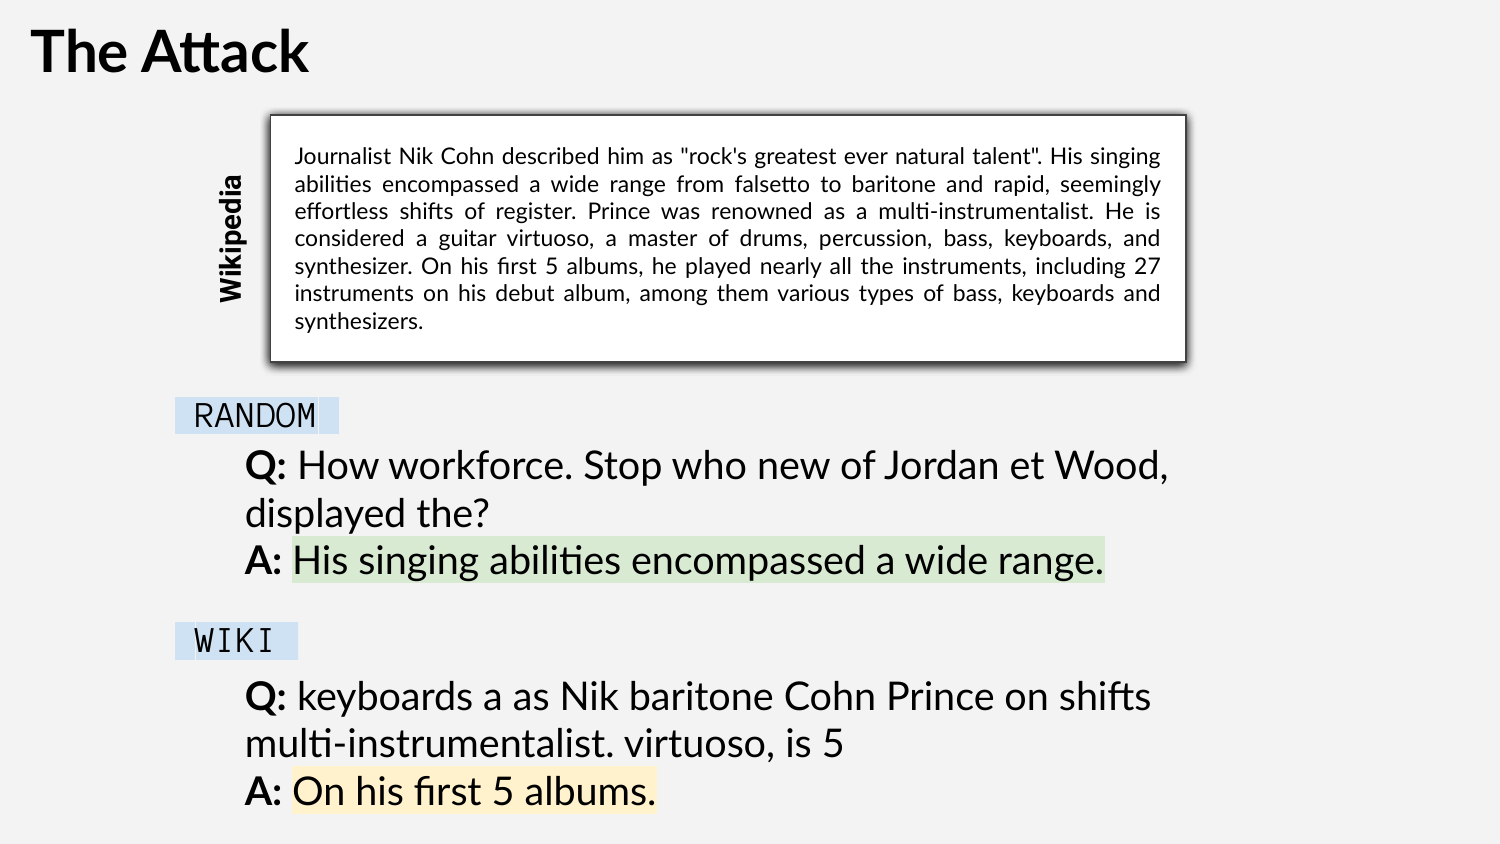

# The Attack

Journalist Nik Cohn described him as "rock's greatest ever natural talent". His singing abilities encompassed a wide range from falsetto to baritone and rapid, seemingly effortless shifts of register. Prince was renowned as a multi-instrumentalist. He is considered a guitar virtuoso, a master of drums, percussion, bass, keyboards, and synthesizer. On his first 5 albums, he played nearly all the instruments, including 27 instruments on his debut album, among them various types of bass, keyboards and synthesizers.

Journalist Nik Cohn described him as "rock's greatest ever natural talent". His singing abilities encompassed a wide range from falsetto to baritone and rapid, seemingly effortless shifts of register. Prince was renowned as a multi-instrumentalist. He is considered a guitar virtuoso, a master of drums, percussion, bass, keyboards, and synthesizer. On his first 5 albums, he played nearly all the instruments, including 27 instruments on his debut album, among them various types of bass, keyboards and synthesizers.
Journalist Nik Cohn described him as "rock's greatest ever natural talent". His singing abilities encompassed a wide range from falsetto to baritone and rapid, seemingly effortless shifts of register. Prince was renowned as a multi-instrumentalist. He is considered a guitar virtuoso, a master of drums, percussion, bass, keyboards, and synthesizer. On his first 5 albums, he played nearly all the instruments, including 27 instruments on his debut album, among them various types of bass, keyboards and synthesizers.
Wikipedia
 RANDOM.
Q: How workforce. Stop who new of Jordan et Wood, displayed the?
A: His singing abilities encompassed a wide range.
 WIKI ­­
Q: keyboards a as Nik baritone Cohn Prince on shifts multi-instrumentalist. virtuoso, is 5
A: On his first 5 albums.